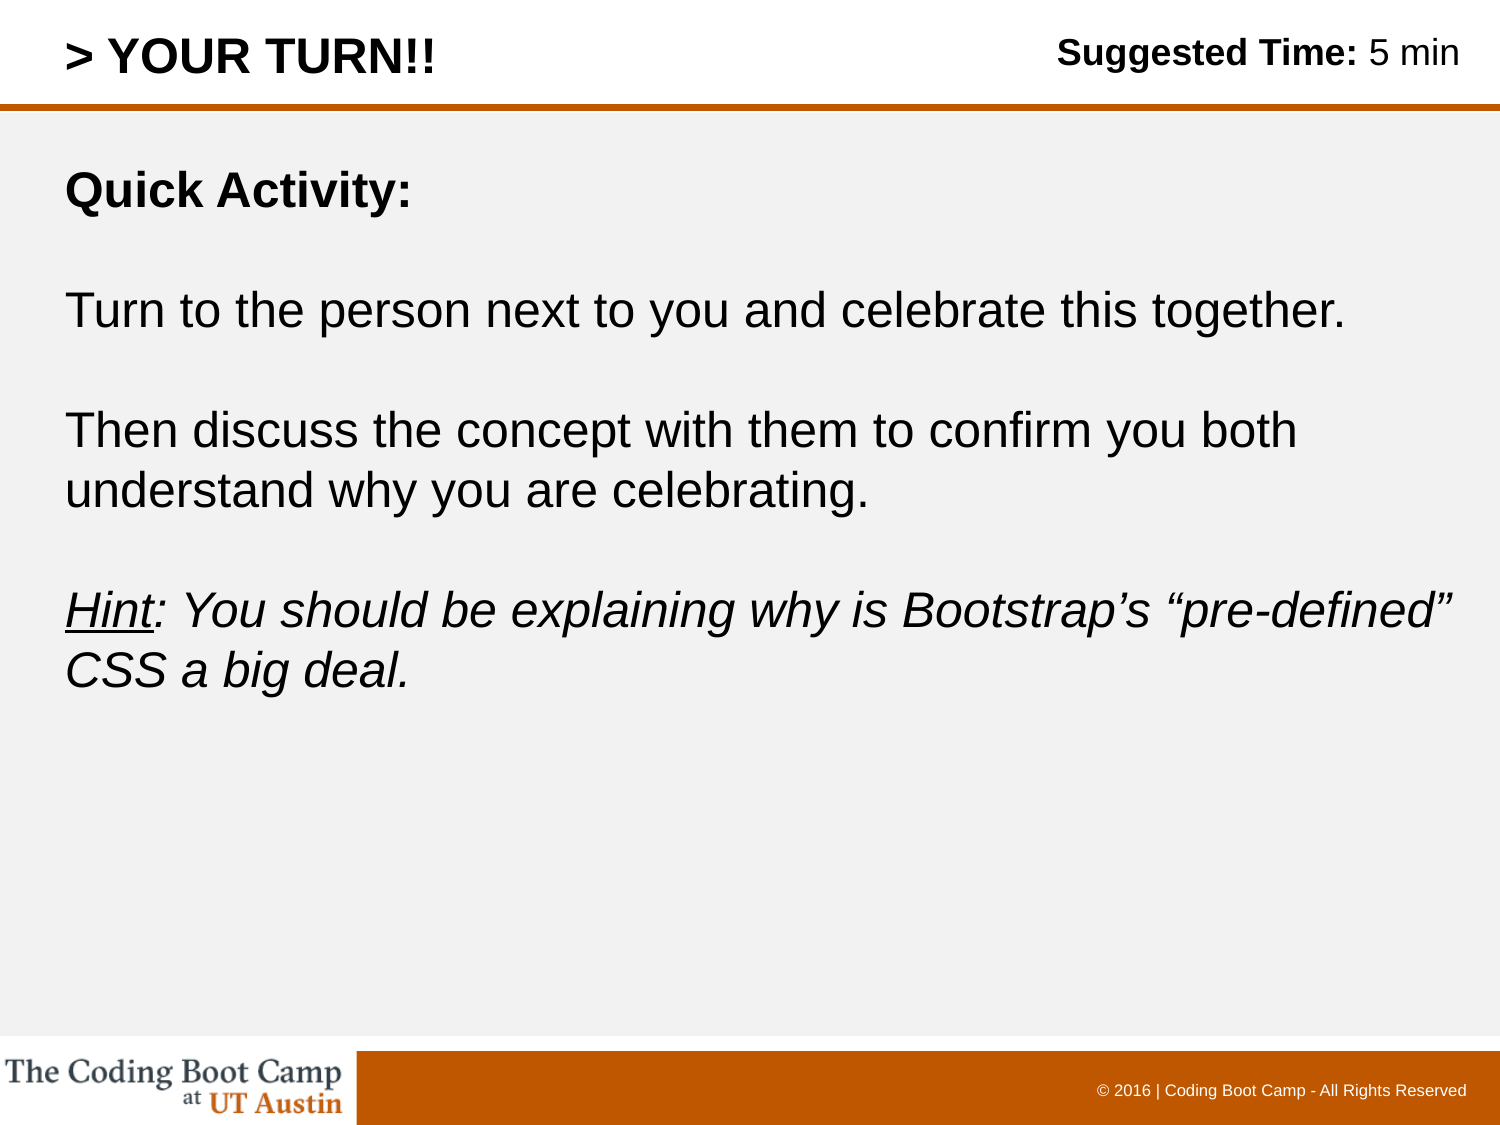

> YOUR TURN!!
Suggested Time: 5 min

Quick Activity:

Turn to the person next to you and celebrate this together.

Then discuss the concept with them to confirm you both understand why you are celebrating.

Hint: You should be explaining why is Bootstrap’s “pre-defined” CSS a big deal.